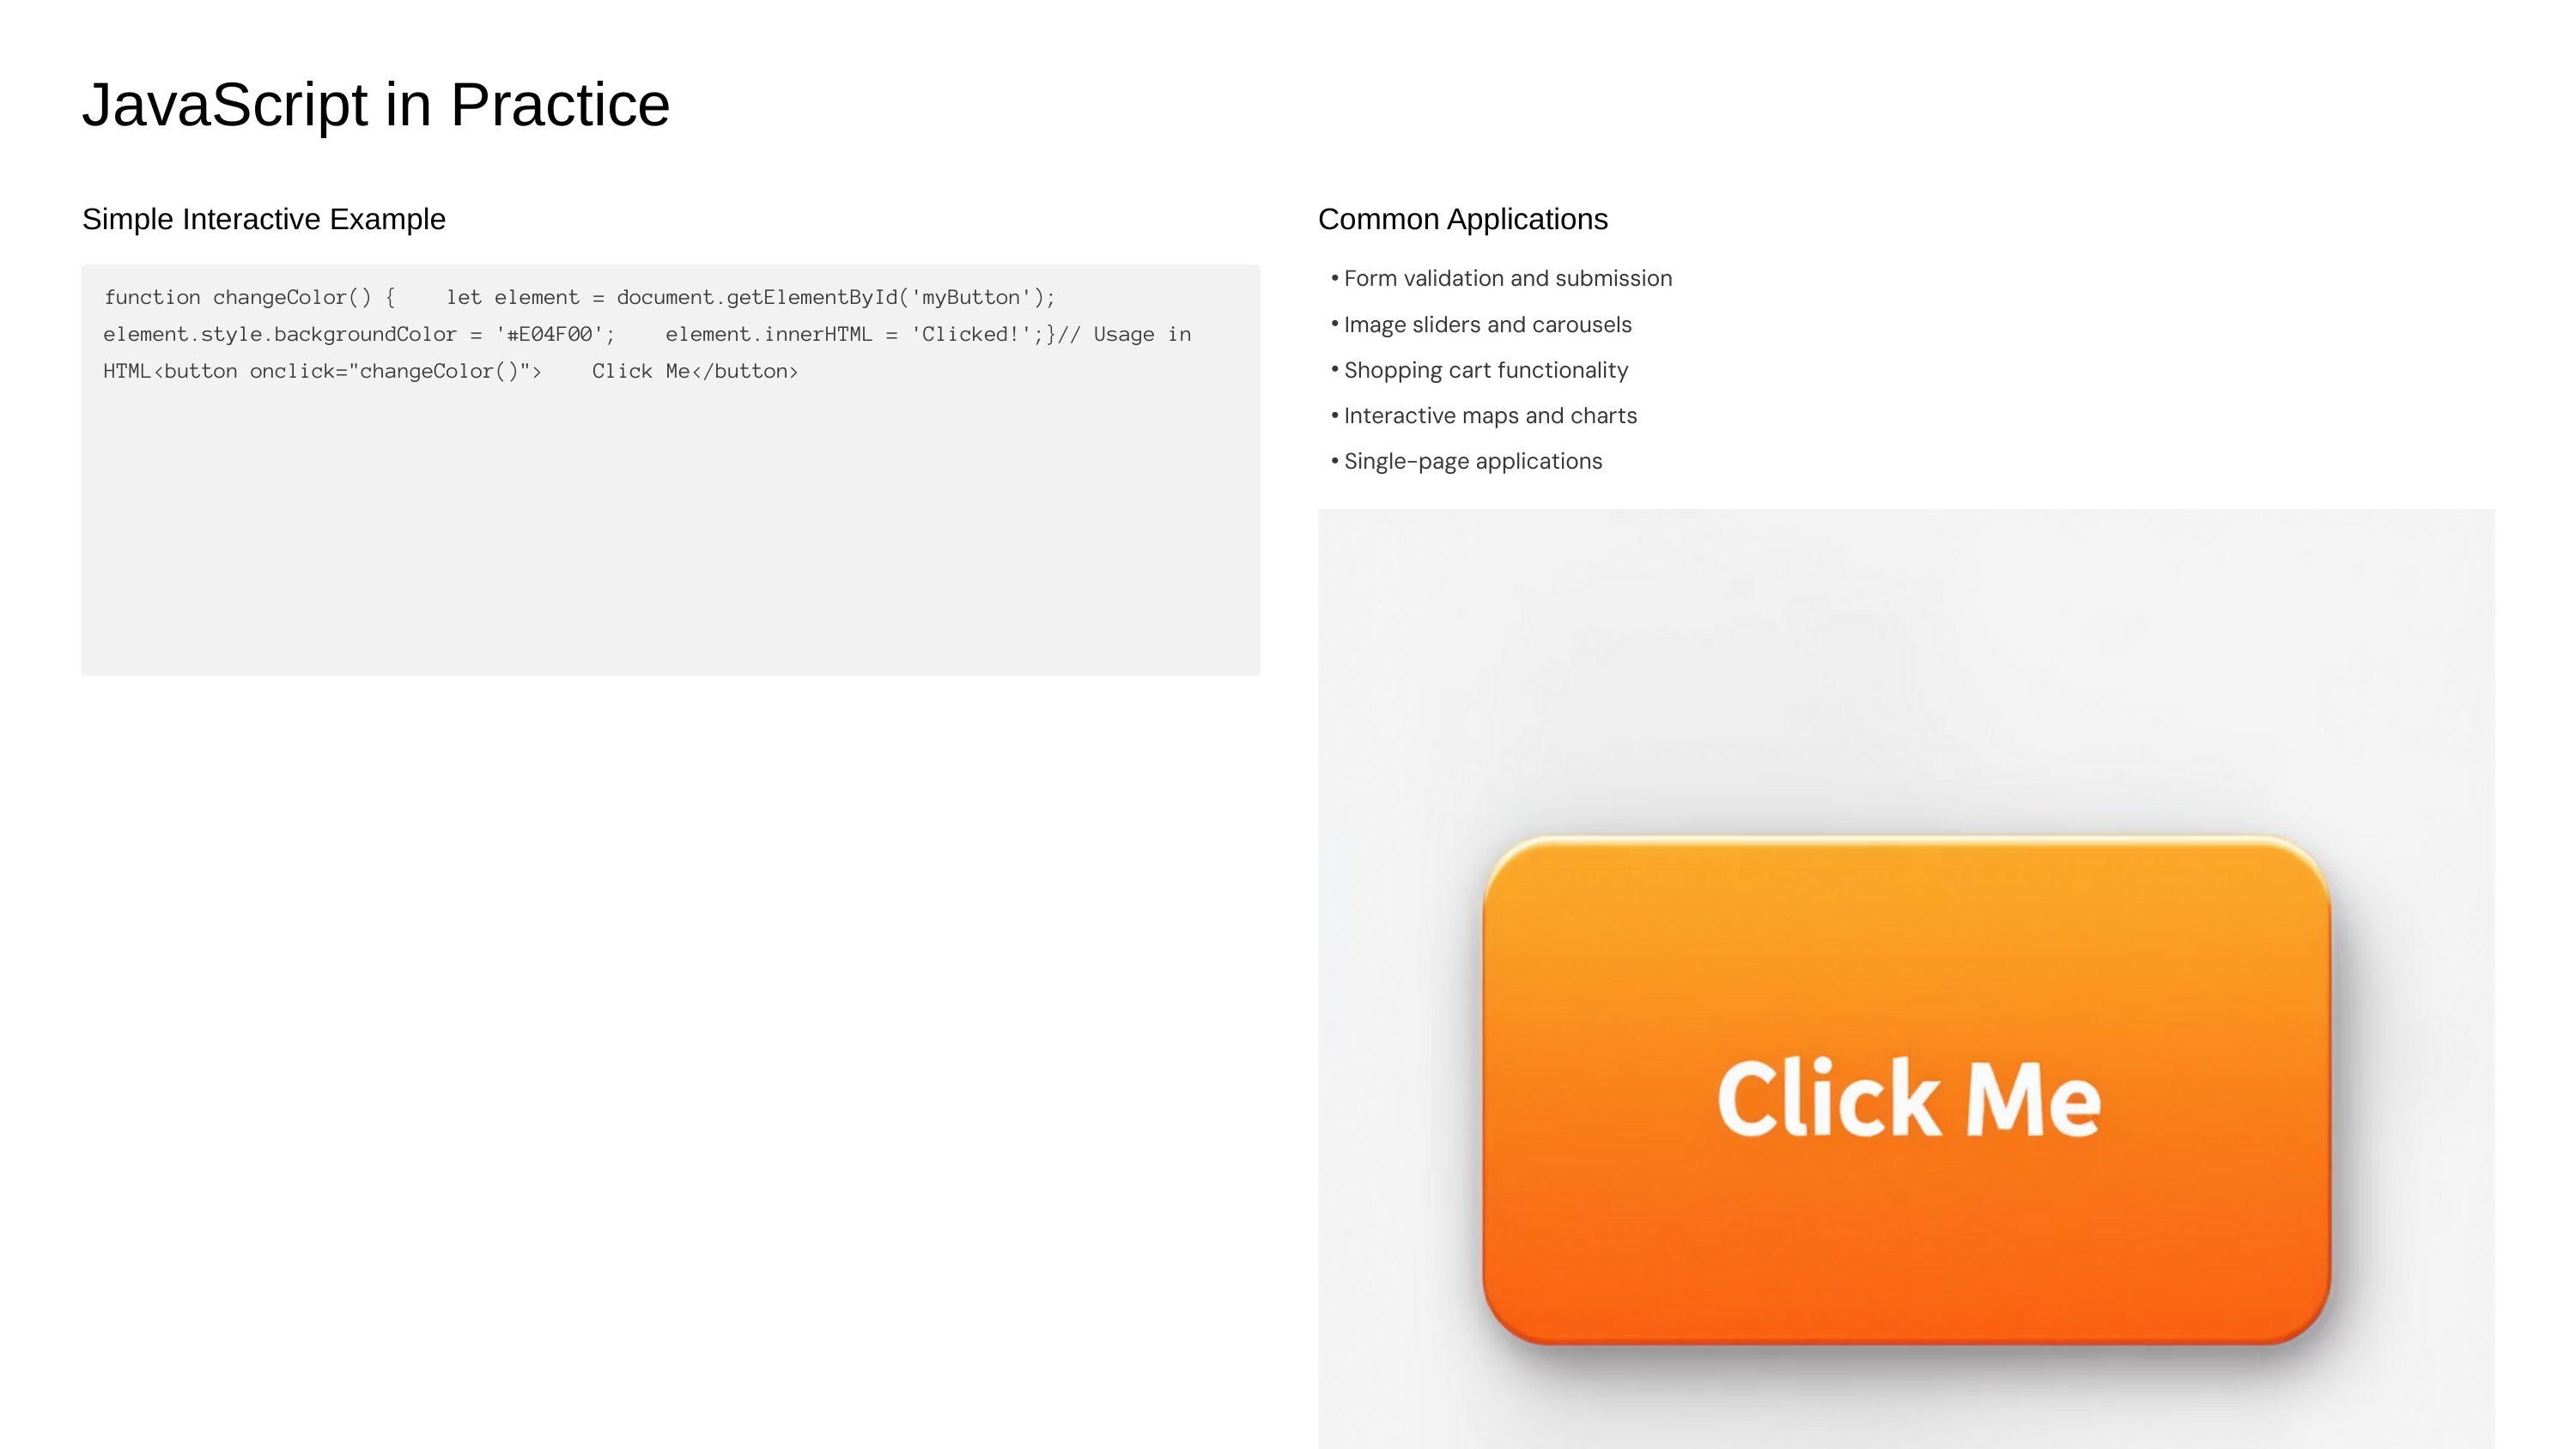

JavaScript in Practice
Simple Interactive Example
Common Applications
Form validation and submission

function changeColor() {    let element = document.getElementById('myButton');    element.style.backgroundColor = '#E04F00';    element.innerHTML = 'Clicked!';}// Usage in HTML<button onclick="changeColor()">    Click Me</button>
Image sliders and carousels
Shopping cart functionality
Interactive maps and charts
Single-page applications